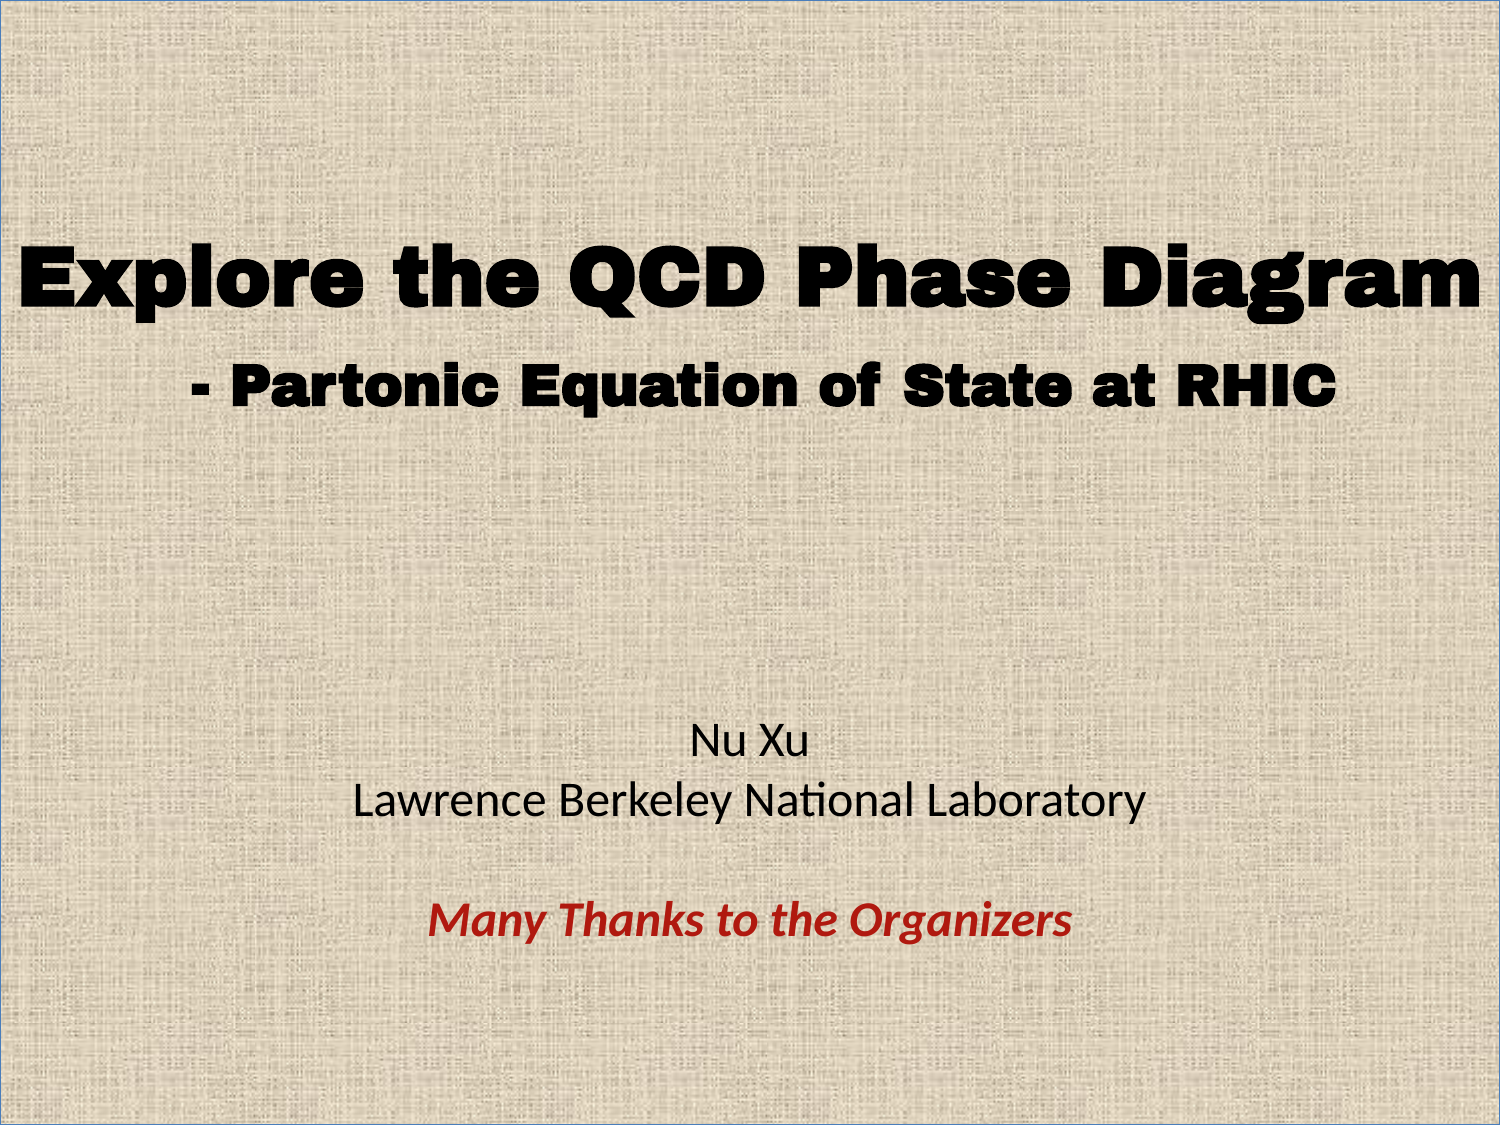

Explore the QCD Phase Diagram
 - Partonic Equation of State at RHIC

Nu Xu
Lawrence Berkeley National Laboratory

Many Thanks to the Organizers